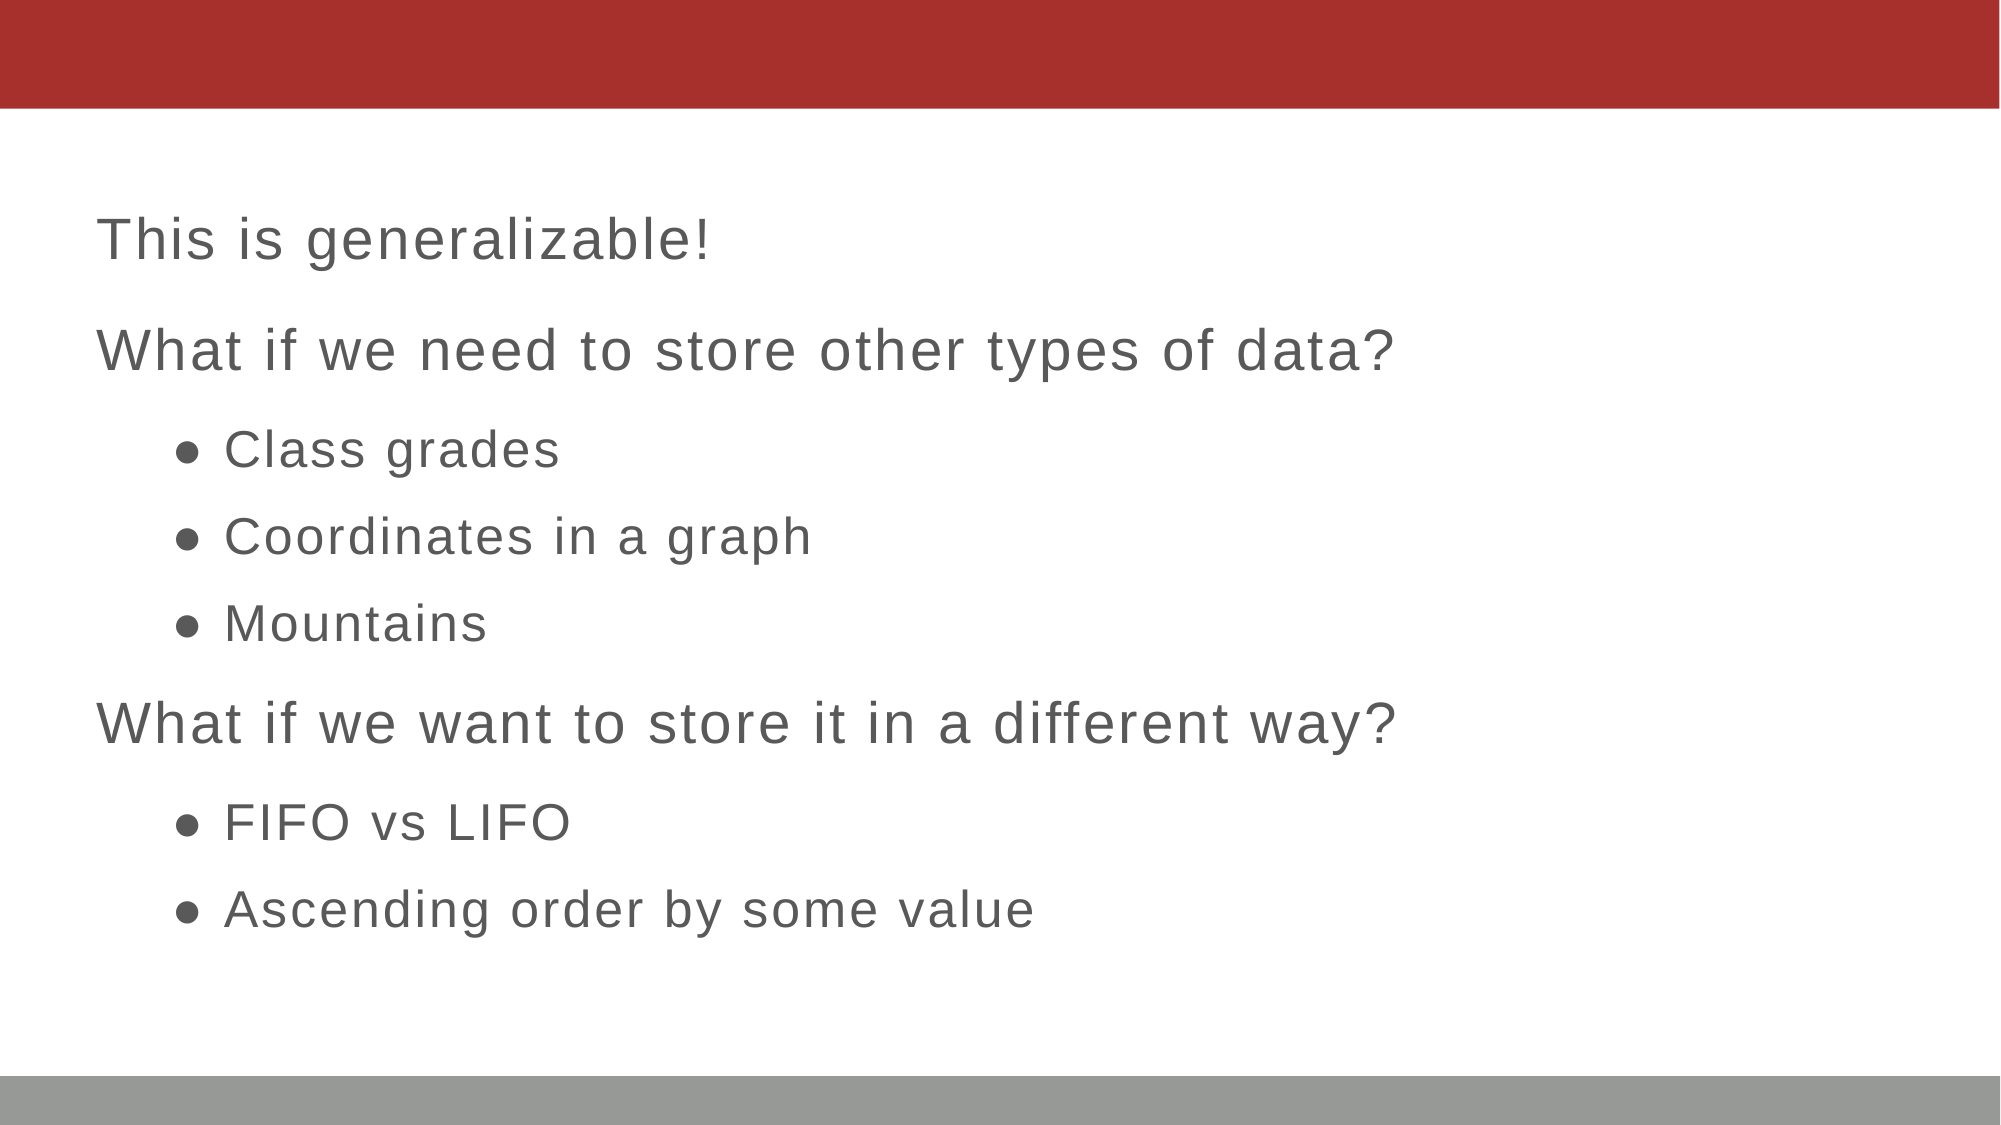

#
This is generalizable!
What if we need to store other types of data?
● Class grades
● Coordinates in a graph
● Mountains
What if we want to store it in a different way?
● FIFO vs LIFO
● Ascending order by some value
61